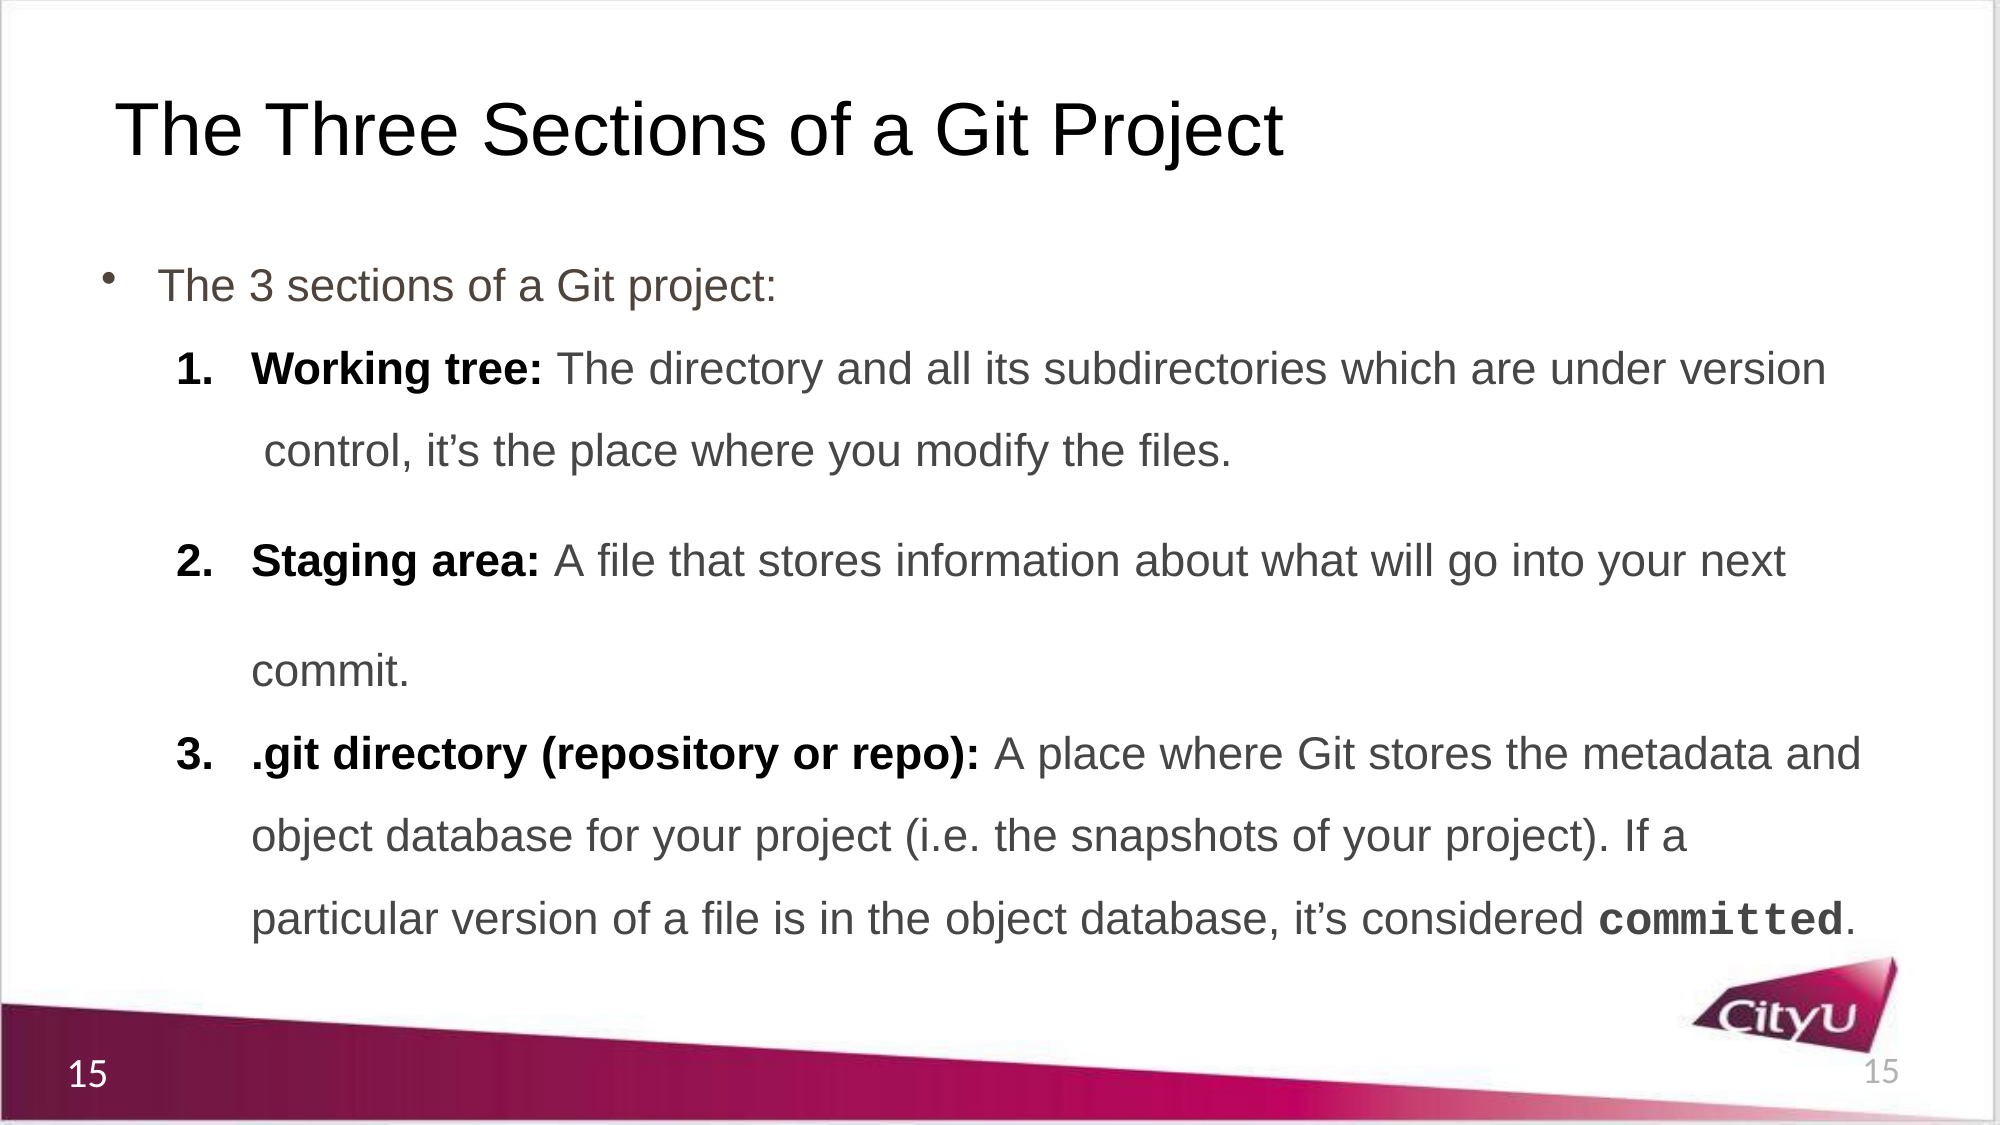

# The Three Sections of a Git Project
The 3 sections of a Git project:
Working tree: The directory and all its subdirectories which are under version  control, it’s the place where you modify the files.
Staging area: A file that stores information about what will go into your next
commit.
.git directory (repository or repo): A place where Git stores the metadata and
object database for your project (i.e. the snapshots of your project). If a  particular version of a file is in the object database, it’s considered committed.
15
15